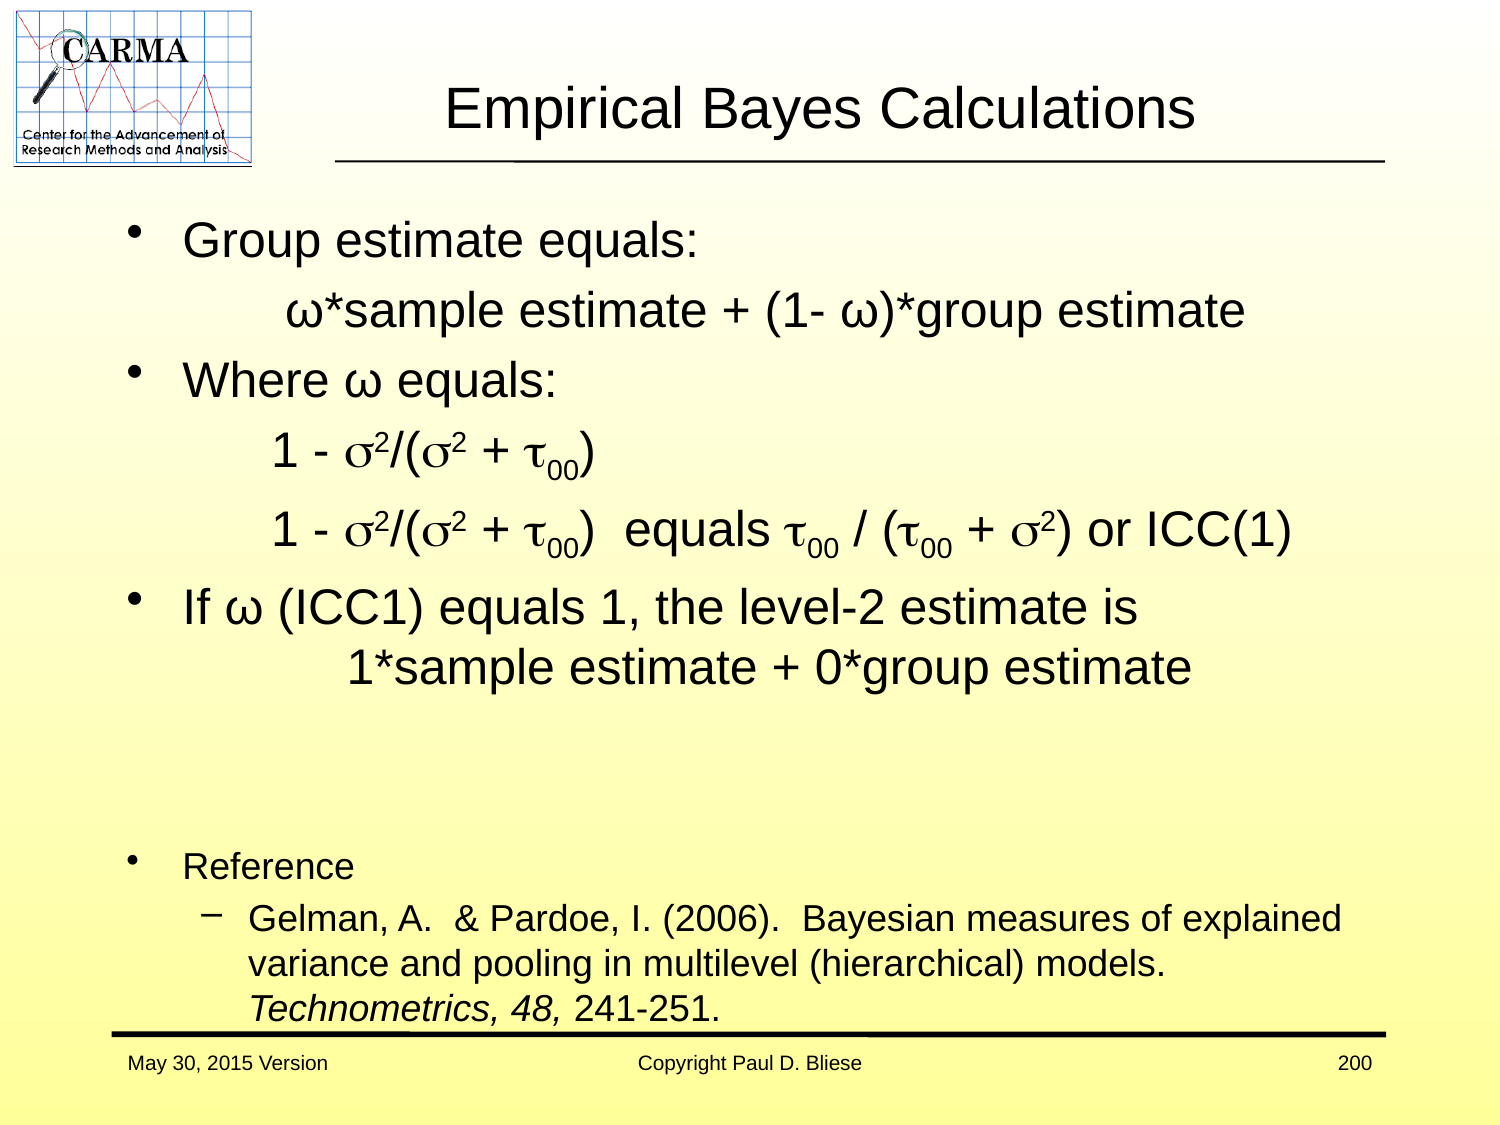

# Empirical Bayes Calculations
Group estimate equals:
      ω*sample estimate + (1- ω)*group estimate
Where ω equals:
     1 - σ2/(σ2 + τ00)
     1 - σ2/(σ2 + τ00)  equals τ00 / (τ00 + σ2) or ICC(1)
If ω (ICC1) equals 1, the level-2 estimate is
	 1*sample estimate + 0*group estimate

Reference
Gelman, A.  & Pardoe, I. (2006).  Bayesian measures of explained variance and pooling in multilevel (hierarchical) models.  Technometrics, 48, 241-251.

May 30, 2015 Version
Copyright Paul D. Bliese
200